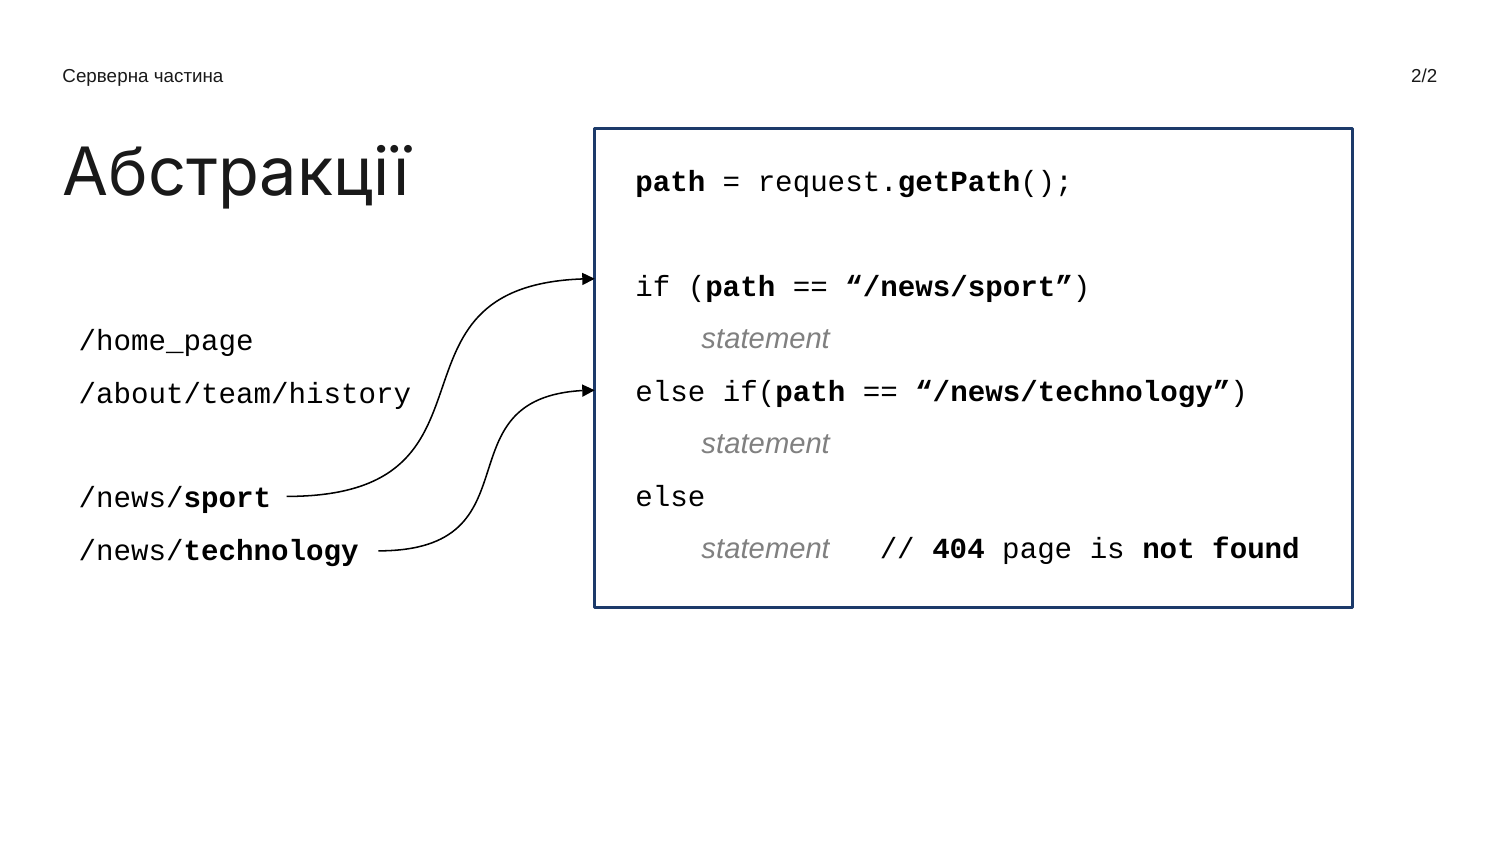

Серверна частина
2/2
Абстракції

path = request.getPath();

if (path == “/news/sport”)
        statement
else if(path == “/news/technology”)
        statement
else
        statement      // 404 page is not found
/home_page
/about/team/history

/news/sport
/news/technology